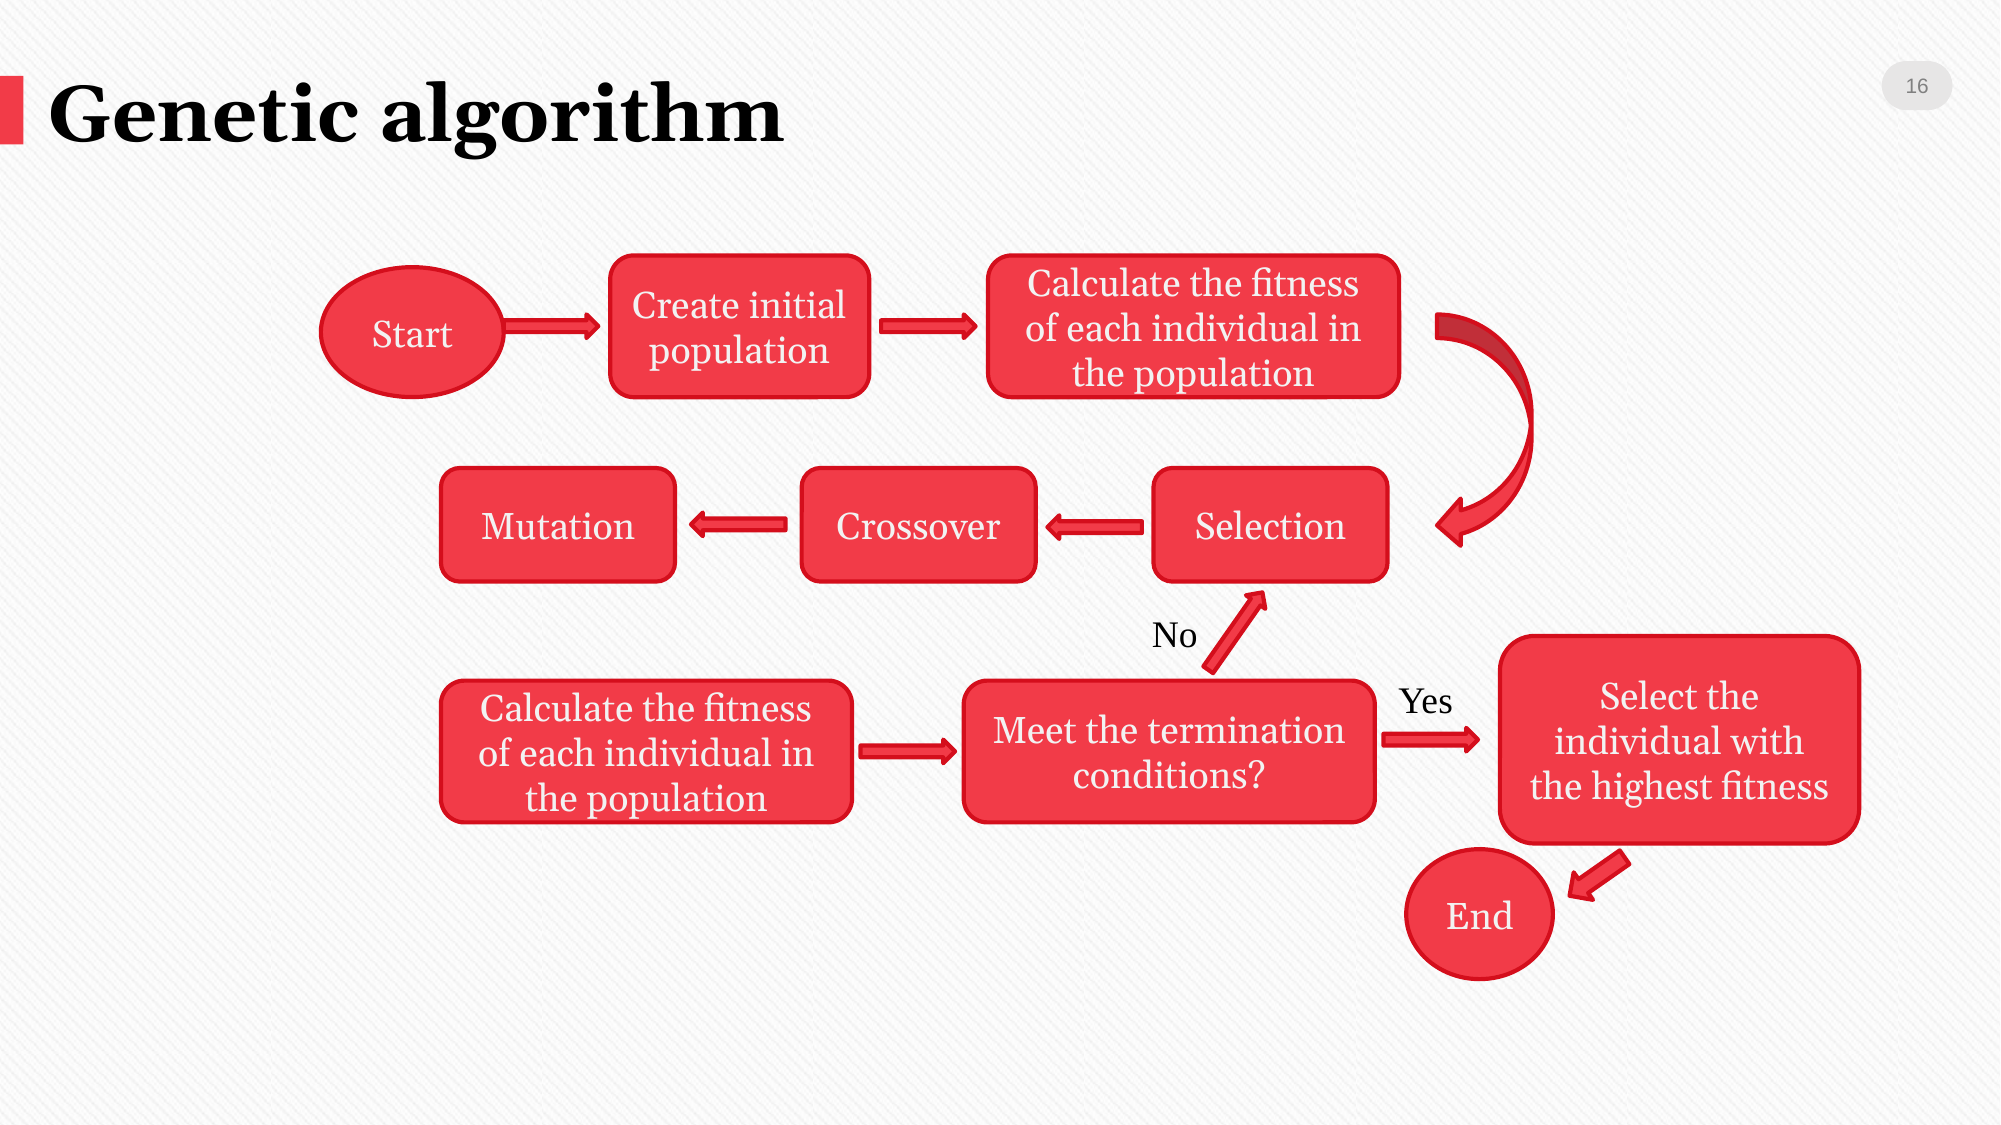

Genetic algorithm
16
Create initial population
Calculate the fitness of each individual in the population
Start

Mutation
Crossover
Selection

No

Select the individual with the highest fitness
Yes
Calculate the fitness of each individual in the population
Meet the termination conditions?

End